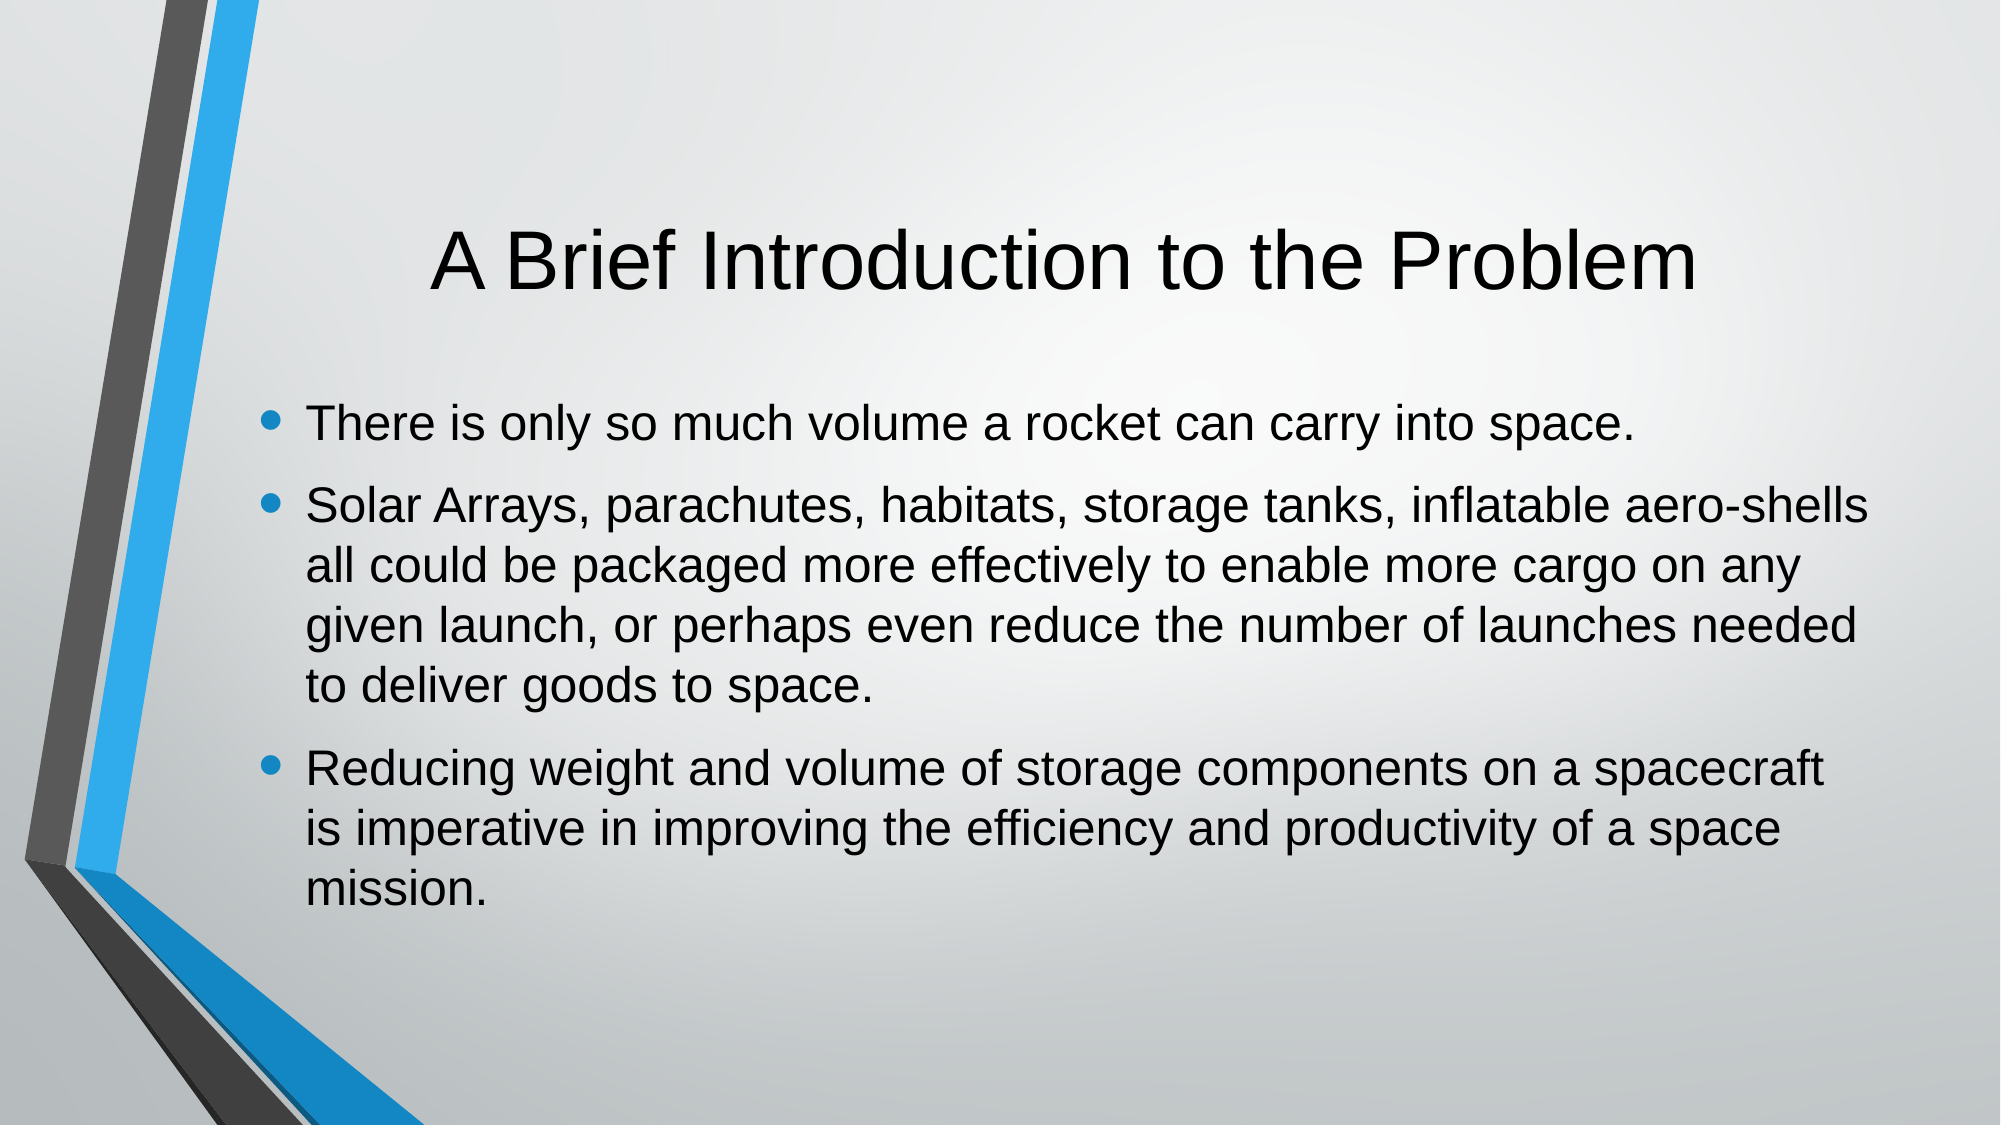

# A Brief Introduction to the Problem
There is only so much volume a rocket can carry into space.
Solar Arrays, parachutes, habitats, storage tanks, inflatable aero-shells all could be packaged more effectively to enable more cargo on any given launch, or perhaps even reduce the number of launches needed to deliver goods to space.
Reducing weight and volume of storage components on a spacecraft is imperative in improving the efficiency and productivity of a space mission.